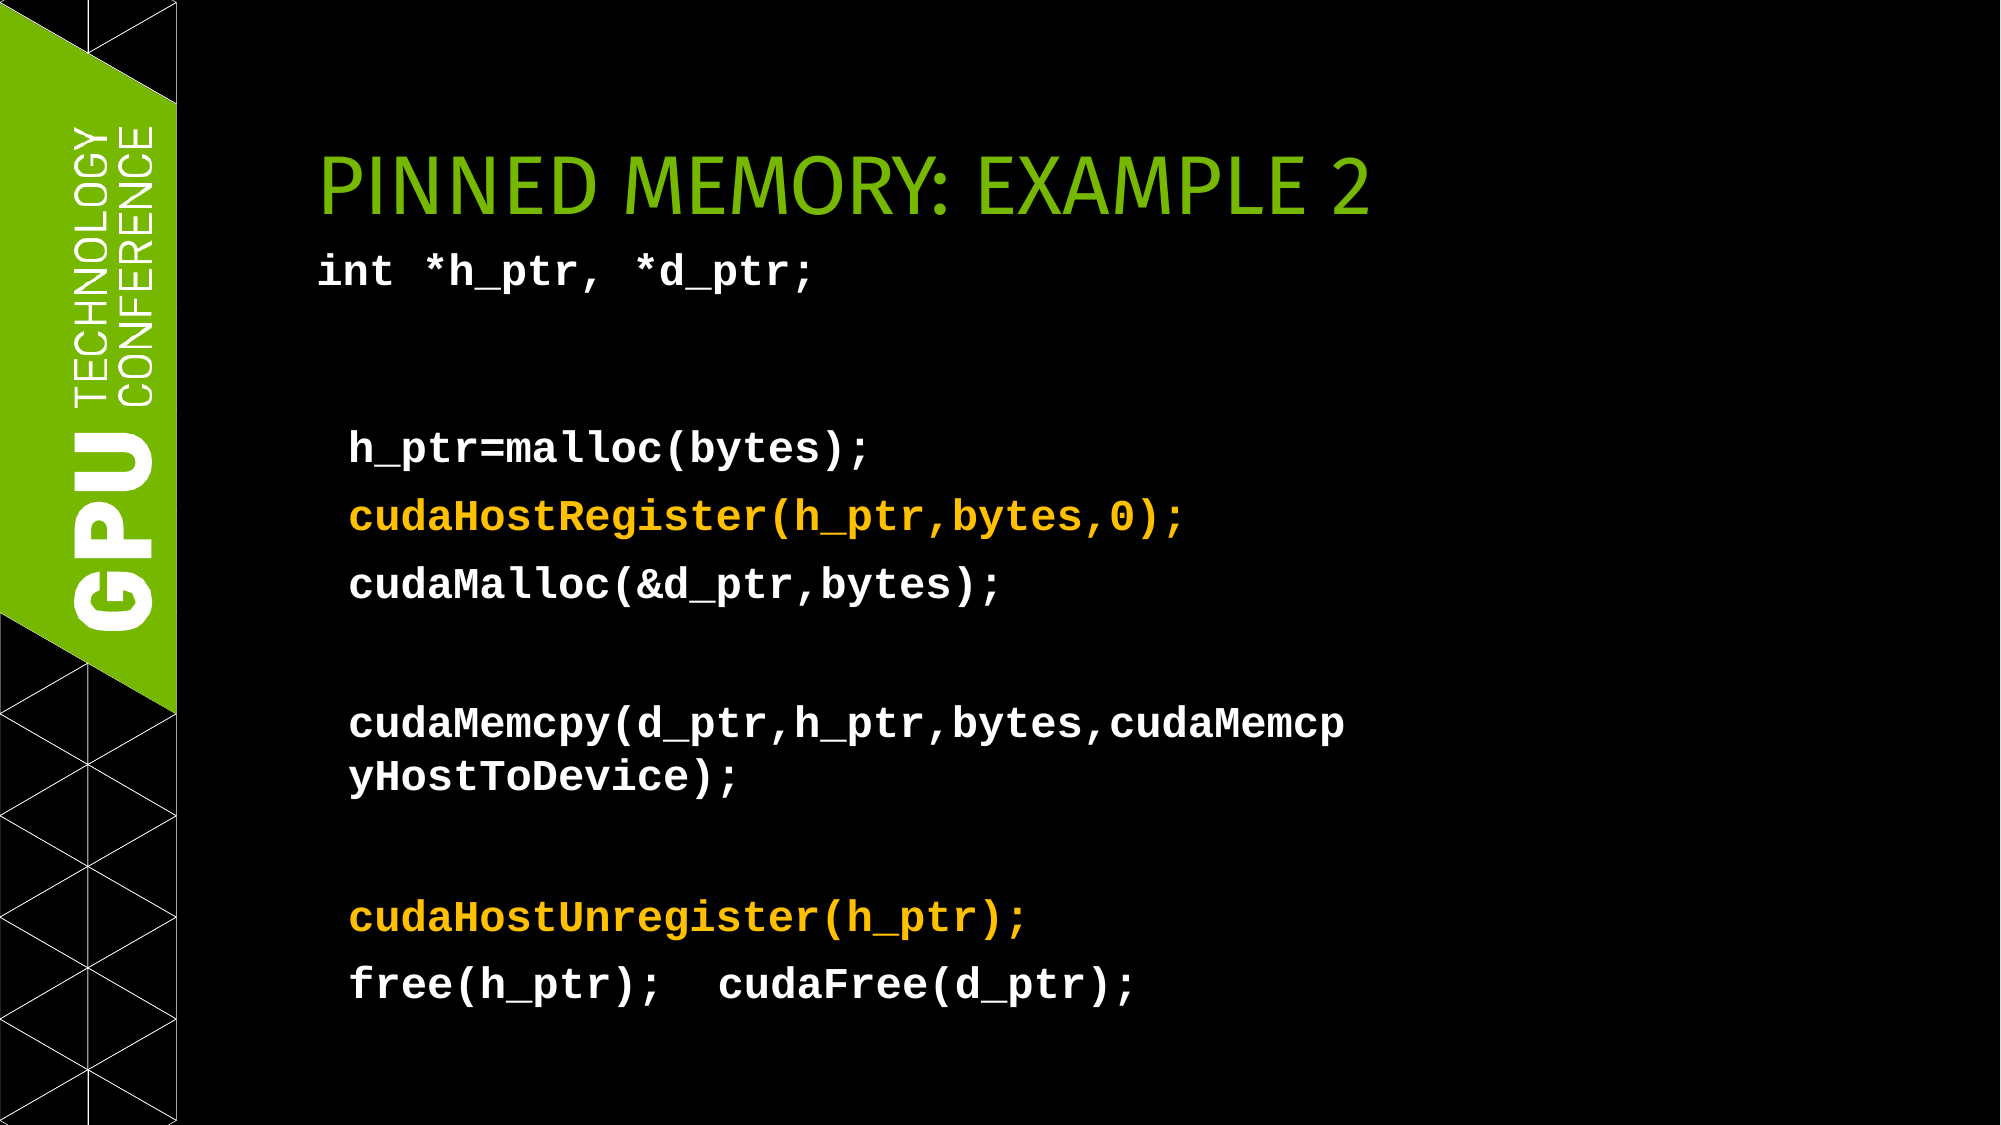

# PINNED MEMORY: EXAMPLE 2
int *h_ptr, *d_ptr;
h_ptr=malloc(bytes);  cudaHostRegister(h_ptr,bytes,0);  cudaMalloc(&d_ptr,bytes);

cudaMemcpy(d_ptr,h_ptr,bytes,cudaMemcpyHostToDevice);

cudaHostUnregister(h_ptr);  free(h_ptr);  cudaFree(d_ptr);